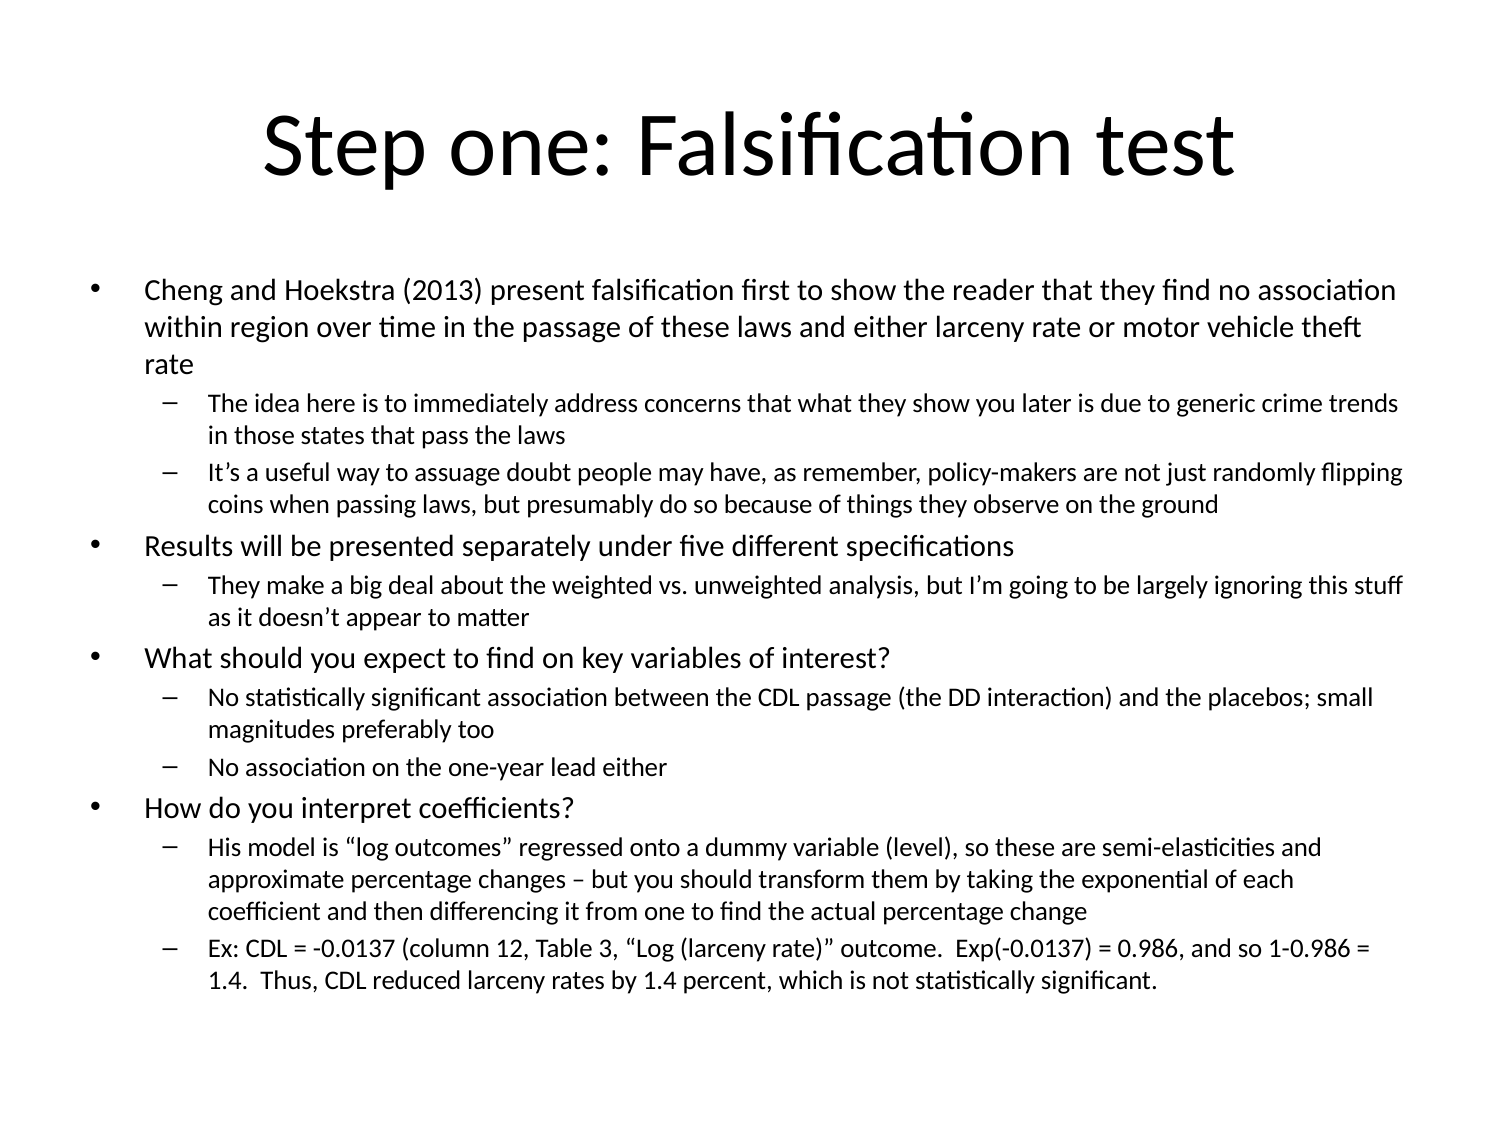

# Step one: Falsification test
Cheng and Hoekstra (2013) present falsification first to show the reader that they find no association within region over time in the passage of these laws and either larceny rate or motor vehicle theft rate
The idea here is to immediately address concerns that what they show you later is due to generic crime trends in those states that pass the laws
It’s a useful way to assuage doubt people may have, as remember, policy-makers are not just randomly flipping coins when passing laws, but presumably do so because of things they observe on the ground
Results will be presented separately under five different specifications
They make a big deal about the weighted vs. unweighted analysis, but I’m going to be largely ignoring this stuff as it doesn’t appear to matter
What should you expect to find on key variables of interest?
No statistically significant association between the CDL passage (the DD interaction) and the placebos; small magnitudes preferably too
No association on the one-year lead either
How do you interpret coefficients?
His model is “log outcomes” regressed onto a dummy variable (level), so these are semi-elasticities and approximate percentage changes – but you should transform them by taking the exponential of each coefficient and then differencing it from one to find the actual percentage change
Ex: CDL = -0.0137 (column 12, Table 3, “Log (larceny rate)” outcome.  Exp(-0.0137) = 0.986, and so 1-0.986 = 1.4.  Thus, CDL reduced larceny rates by 1.4 percent, which is not statistically significant.